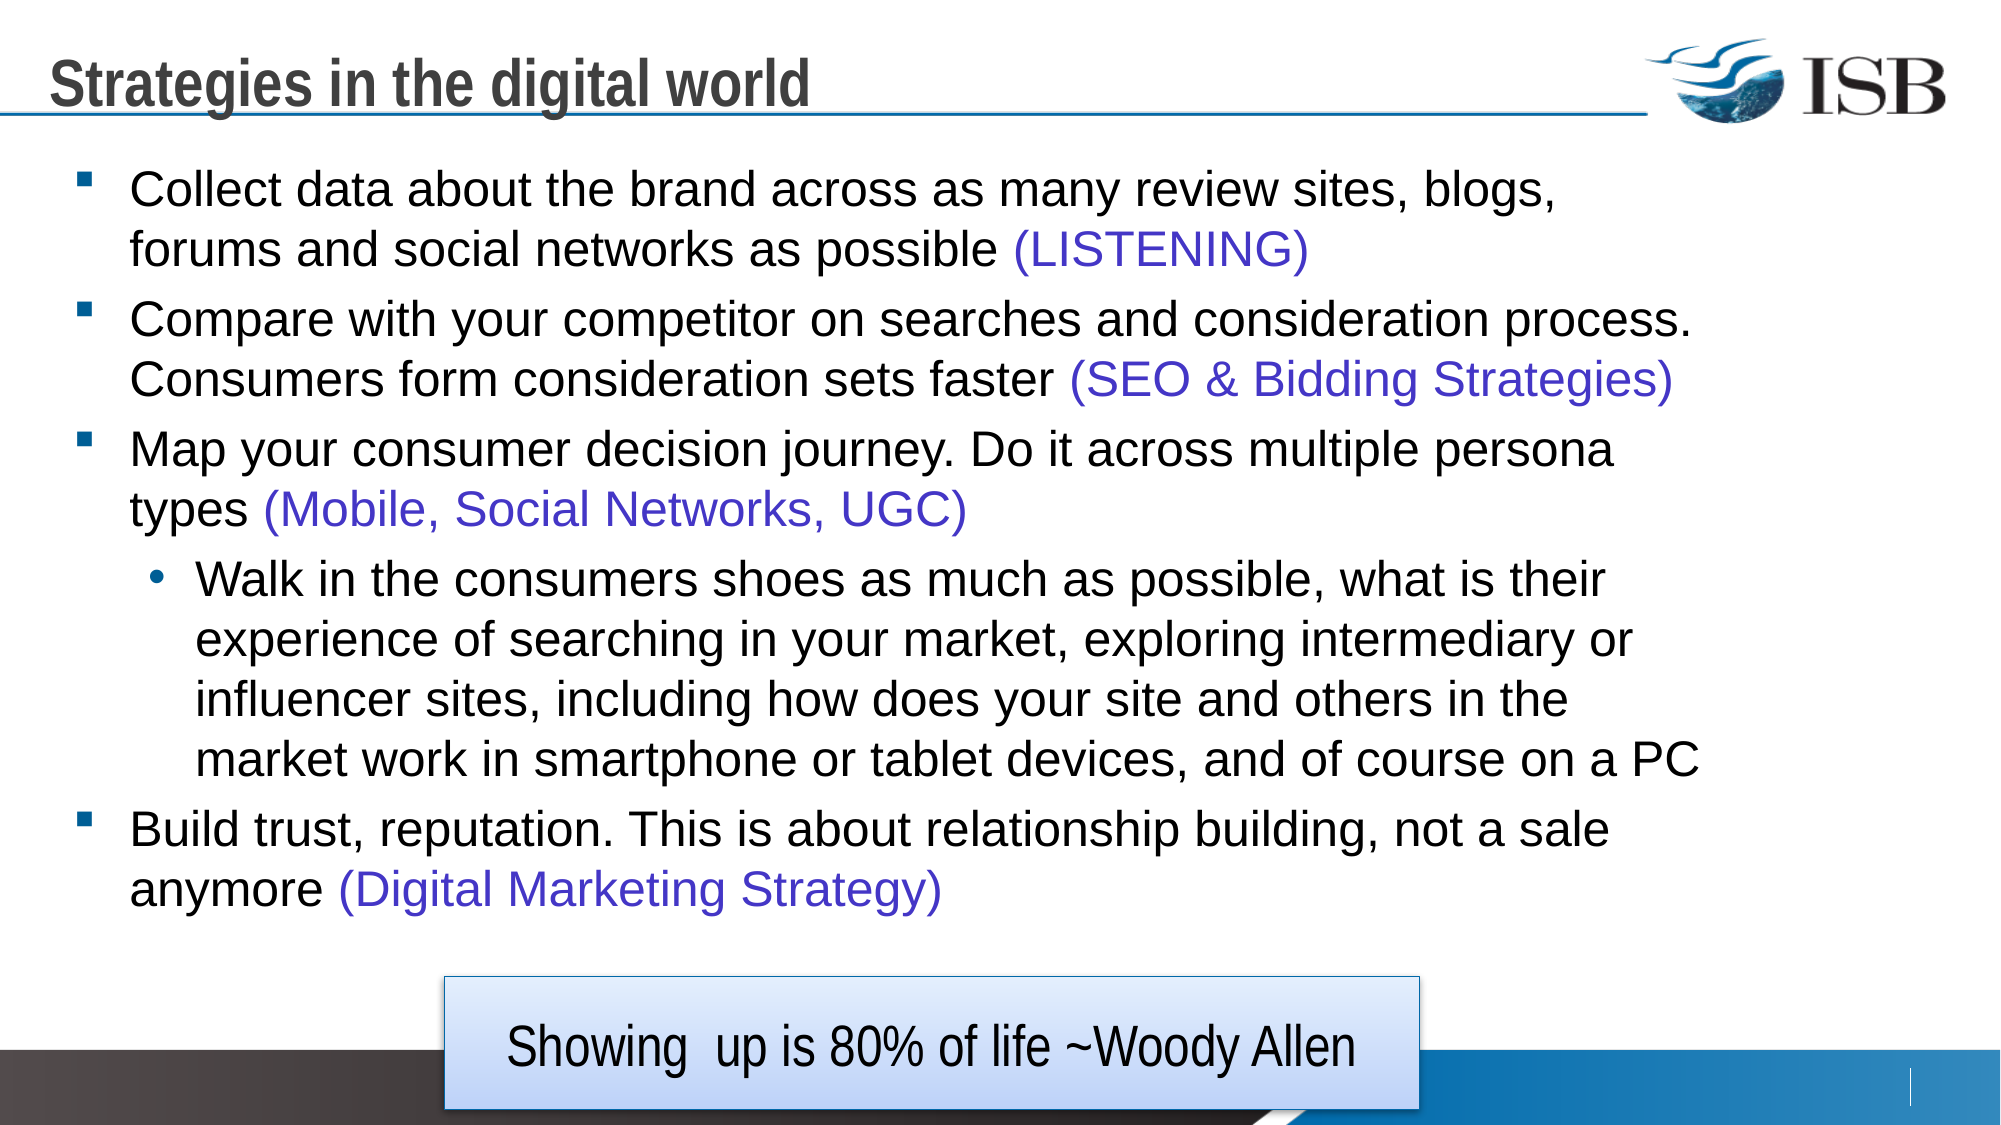

# Strategies in the digital world
Collect data about the brand across as many review sites, blogs, forums and social networks as possible (LISTENING)
Compare with your competitor on searches and consideration process. Consumers form consideration sets faster (SEO & Bidding Strategies)
Map your consumer decision journey. Do it across multiple persona types (Mobile, Social Networks, UGC)
Walk in the consumers shoes as much as possible, what is their experience of searching in your market, exploring intermediary or influencer sites, including how does your site and others in the market work in smartphone or tablet devices, and of course on a PC
Build trust, reputation. This is about relationship building, not a sale anymore (Digital Marketing Strategy)
Showing  up is 80% of life ~Woody Allen